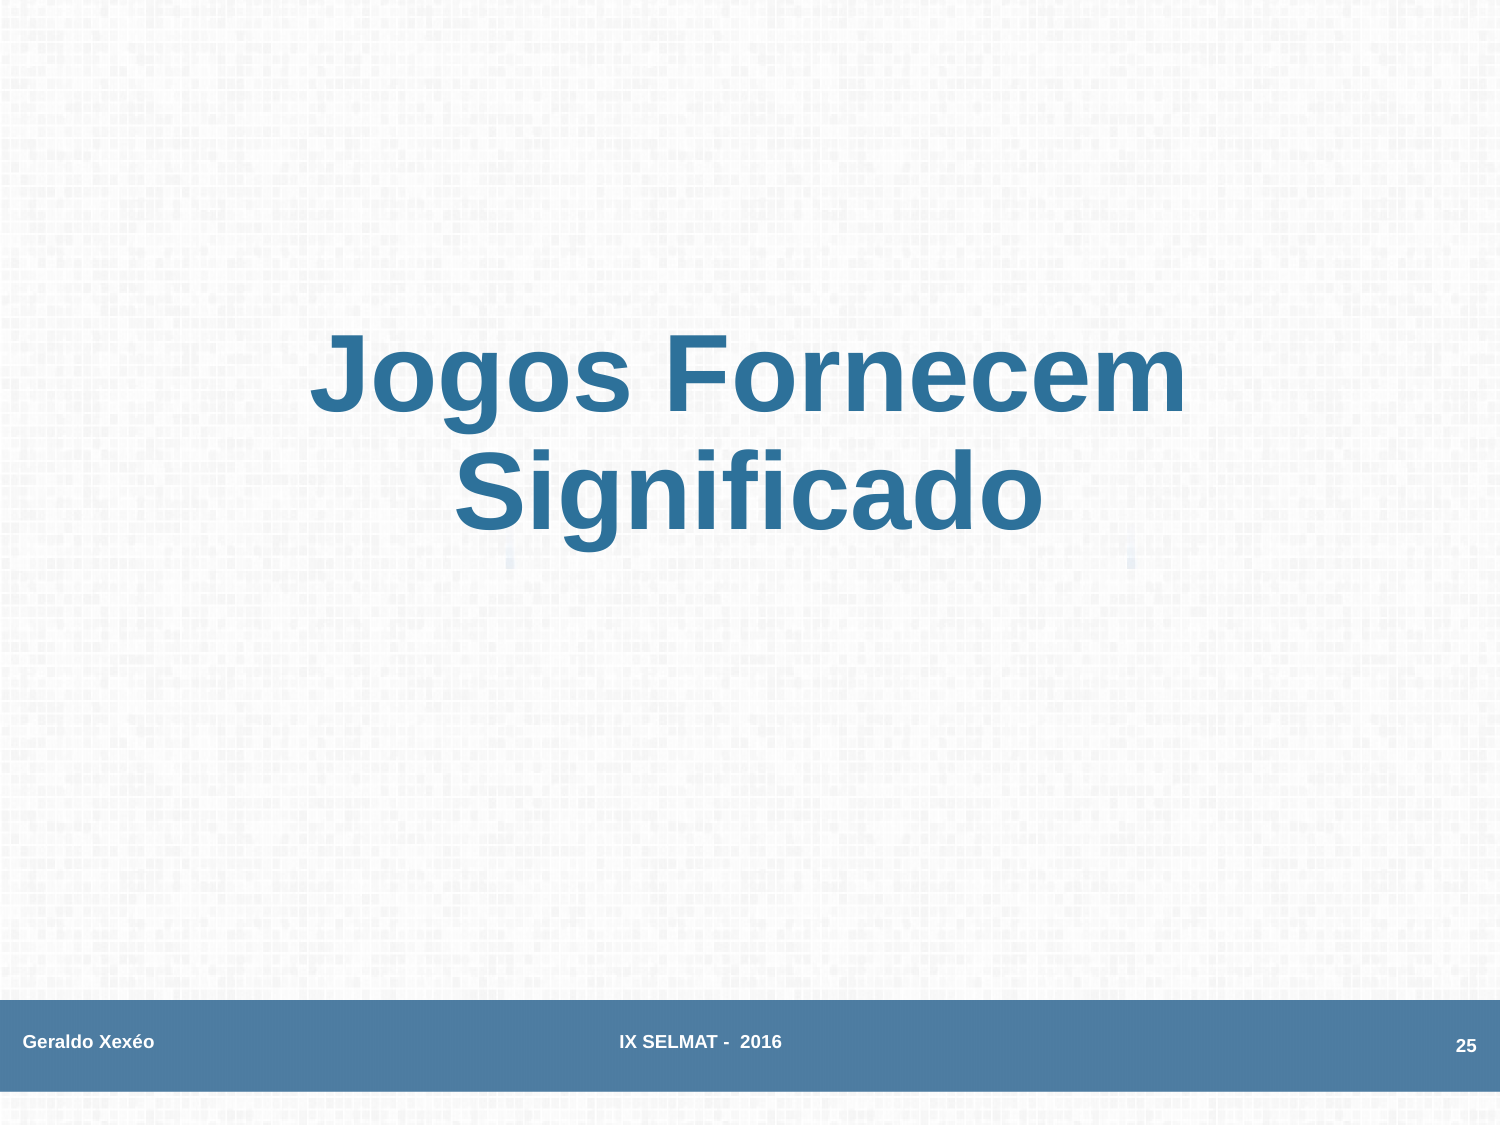

# Jogos Fornecem Significado

Geraldo Xexéo
IX SELMAT -  2016
25